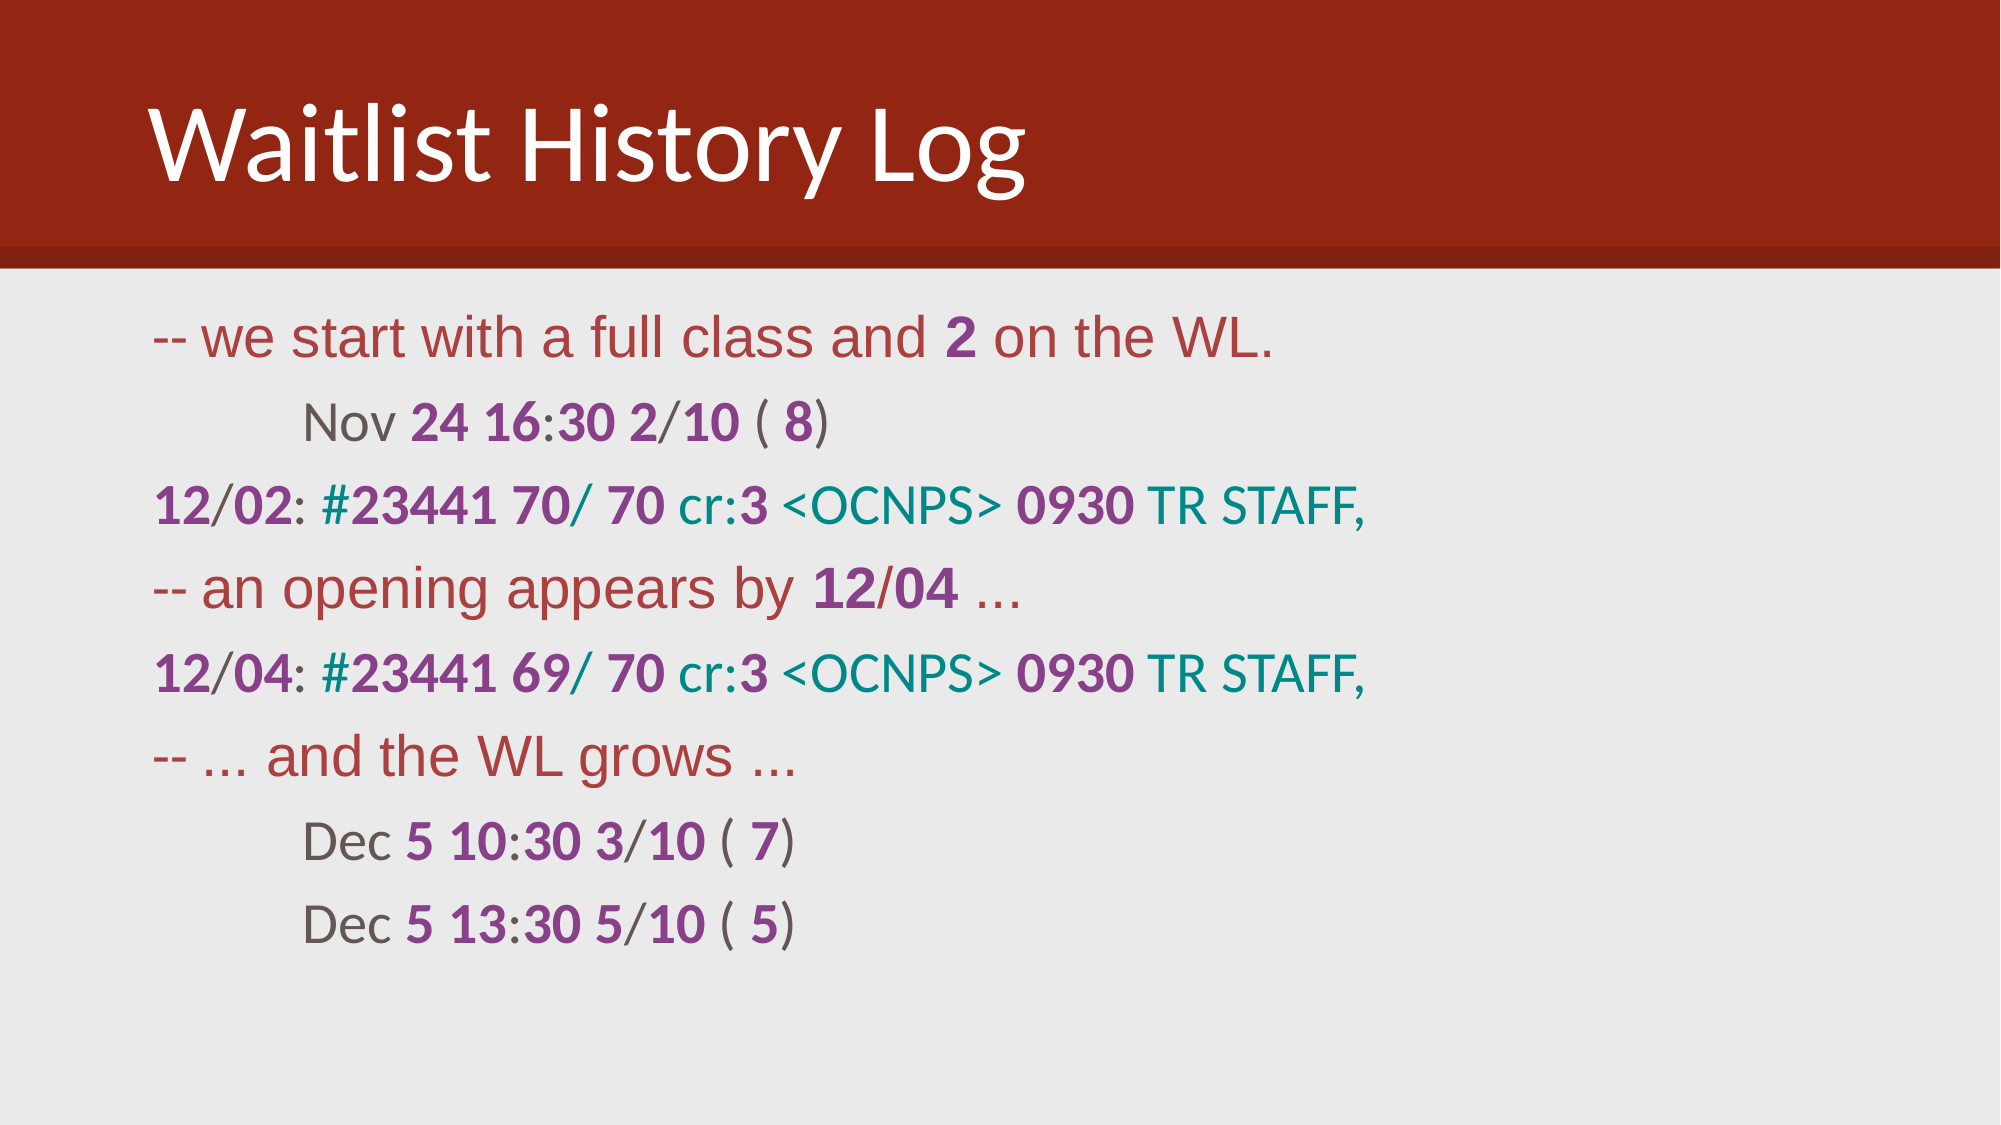

# Waitlist History Log
-- we start with a full class and 2 on the WL.
 	Nov 24 16:30 2/10 ( 8)
12/02: #23441 70/ 70 cr:3 <OCNPS> 0930 TR STAFF,
-- an opening appears by 12/04 ...
12/04: #23441 69/ 70 cr:3 <OCNPS> 0930 TR STAFF,
-- ... and the WL grows ...
	Dec 5 10:30 3/10 ( 7)
	Dec 5 13:30 5/10 ( 5)